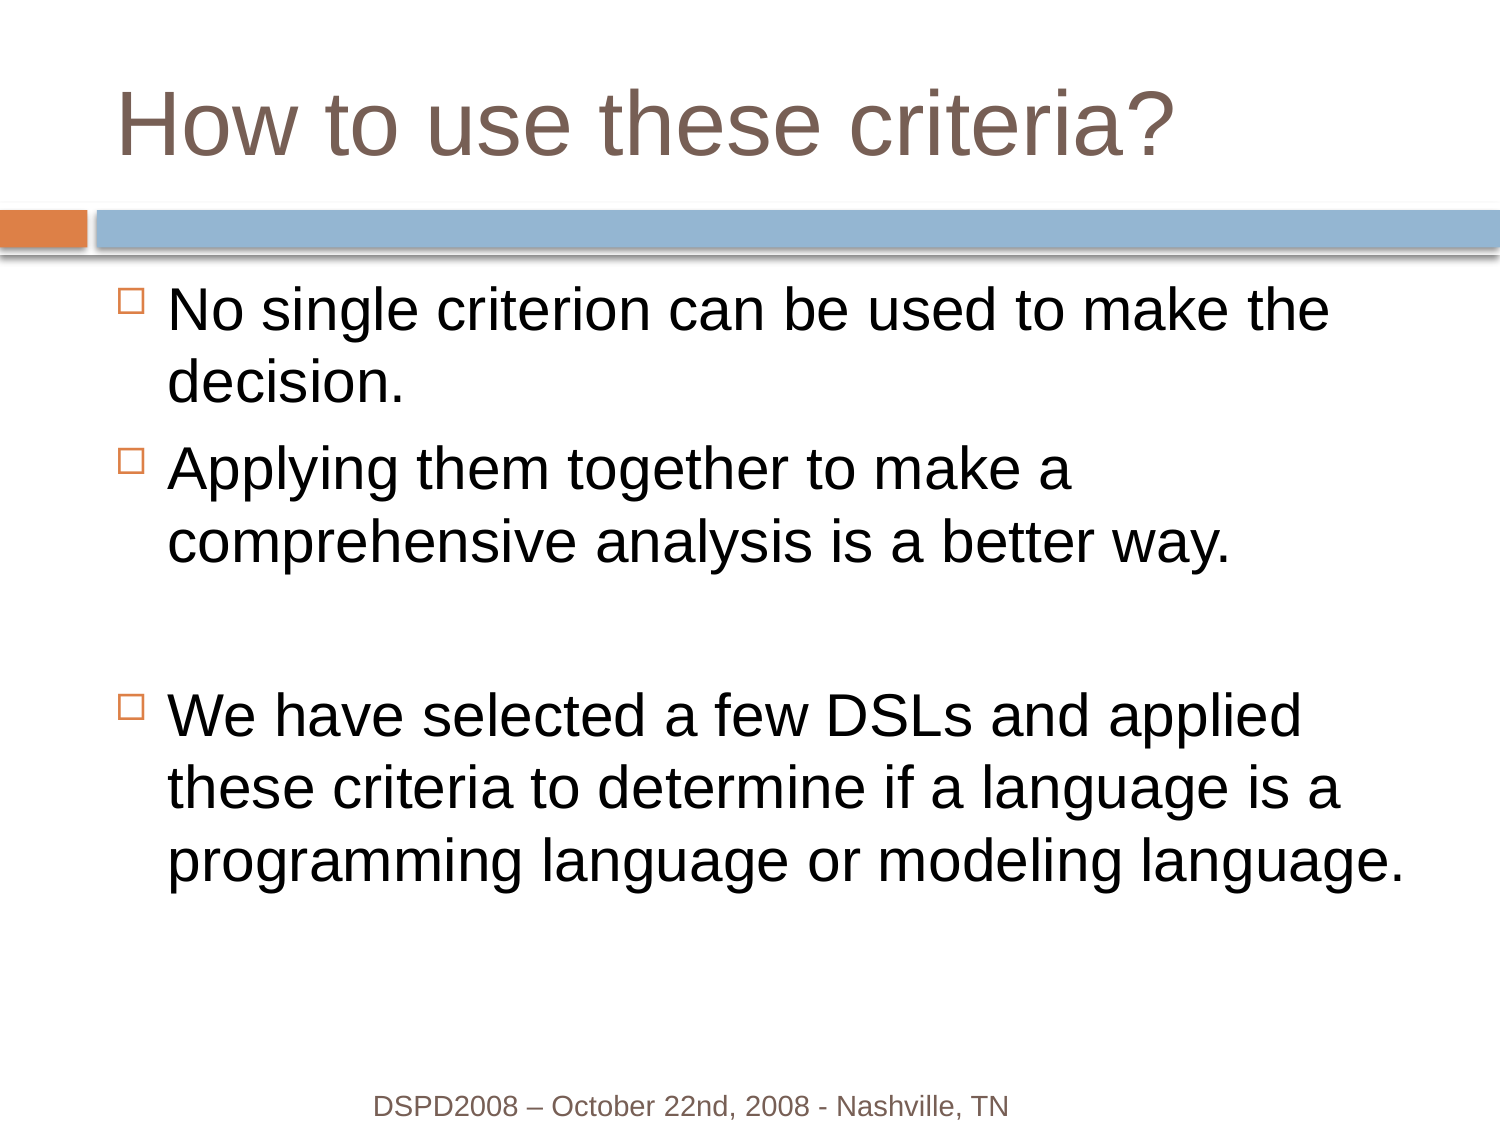

# How to use these criteria?
No single criterion can be used to make the decision.
Applying them together to make a comprehensive analysis is a better way.

We have selected a few DSLs and applied these criteria to determine if a language is a programming language or modeling language.
DSPD2008 – October 22nd, 2008 - Nashville, TN